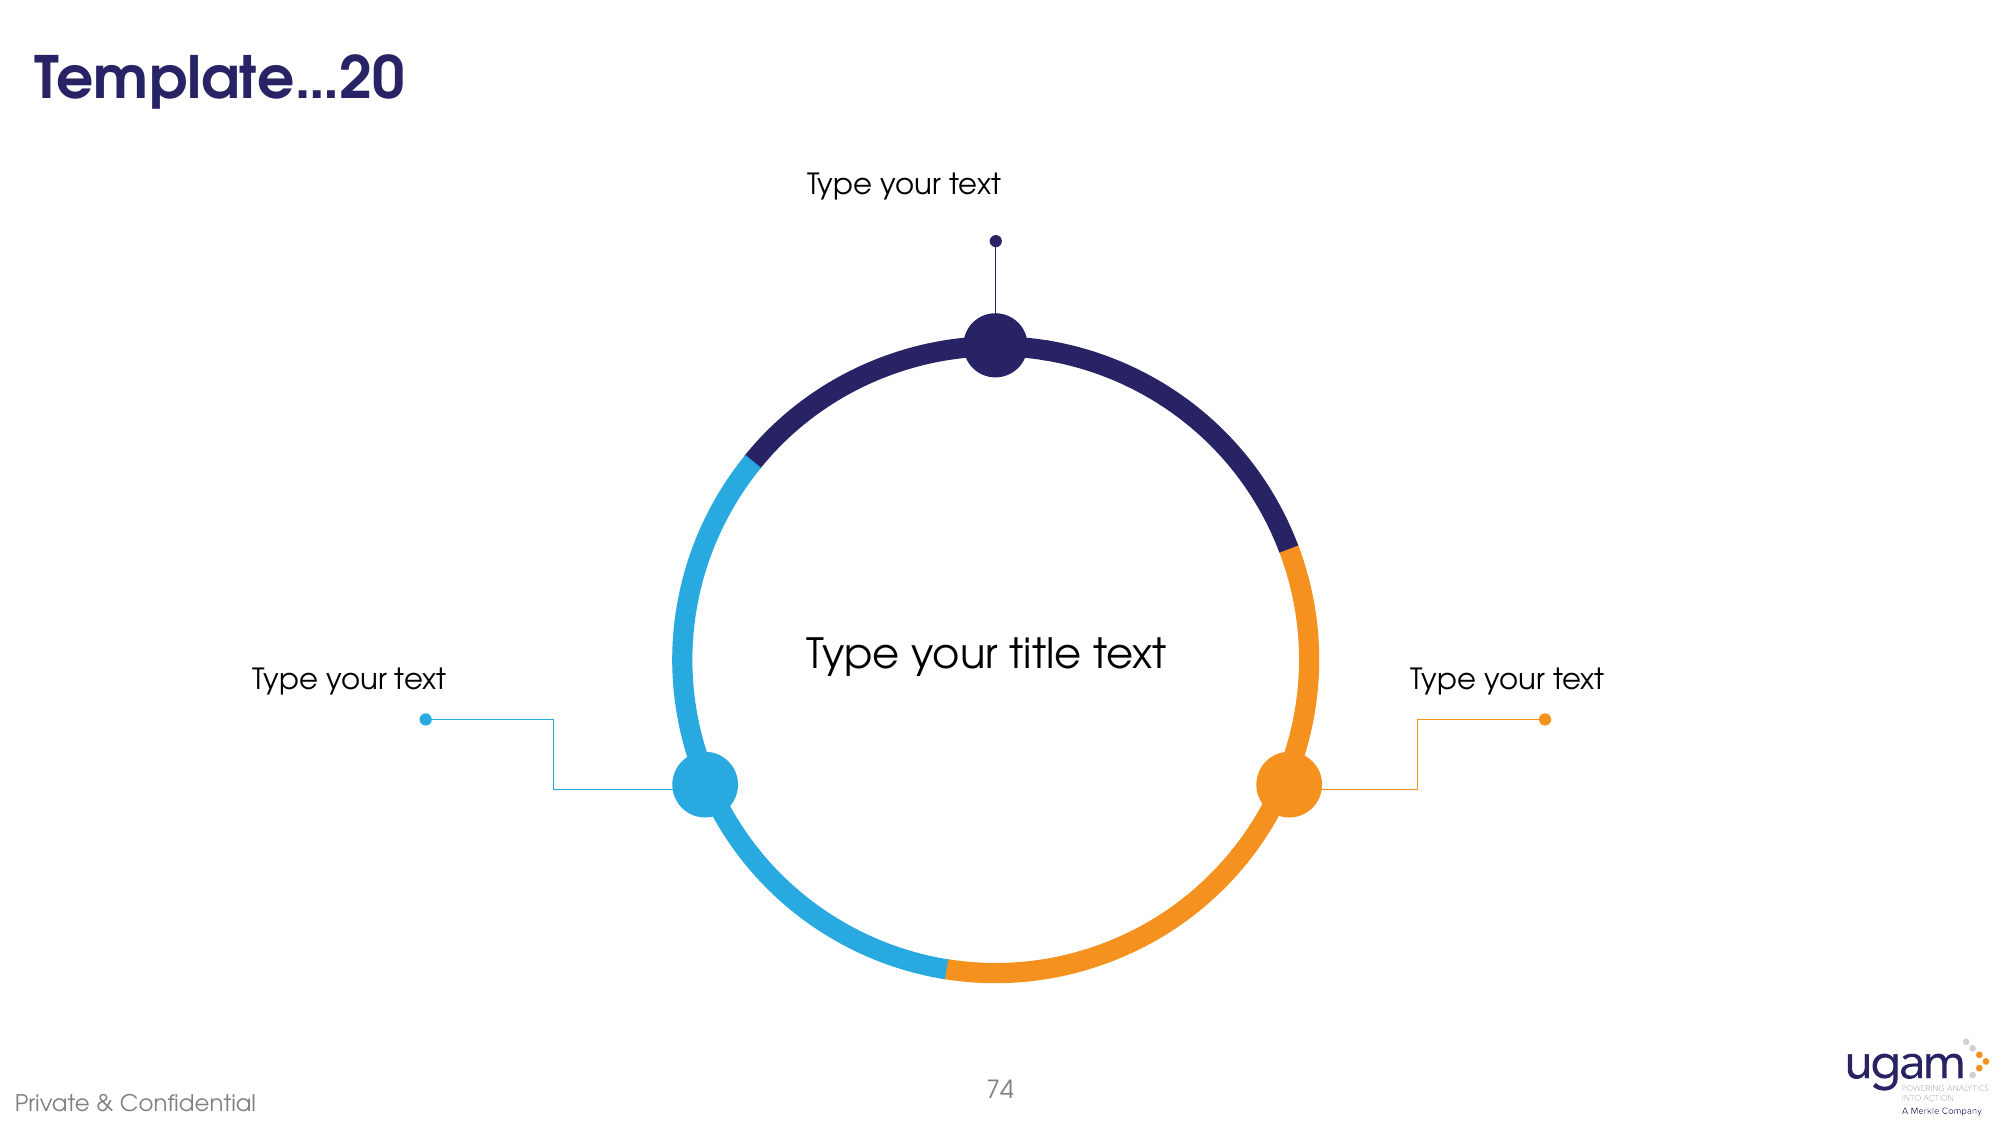

# Template…20
Type your text

Type your title text
Type your text
Type your text